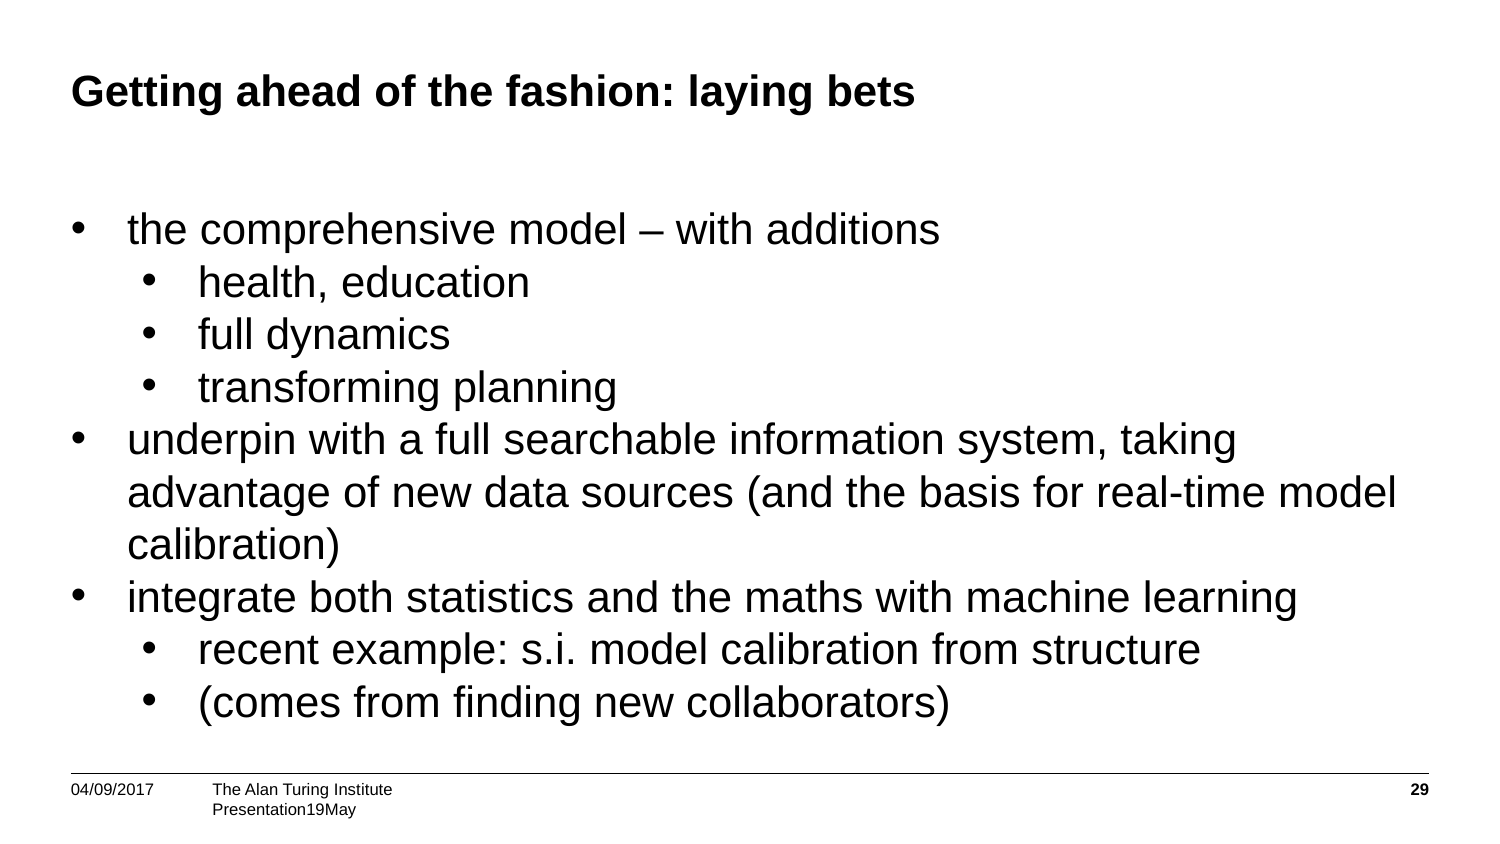

# Getting ahead of the fashion: laying bets
the comprehensive model – with additions
health, education
full dynamics
transforming planning
underpin with a full searchable information system, taking advantage of new data sources (and the basis for real-time model calibration)
integrate both statistics and the maths with machine learning
recent example: s.i. model calibration from structure
(comes from finding new collaborators)
04/09/2017
29
Presentation19May